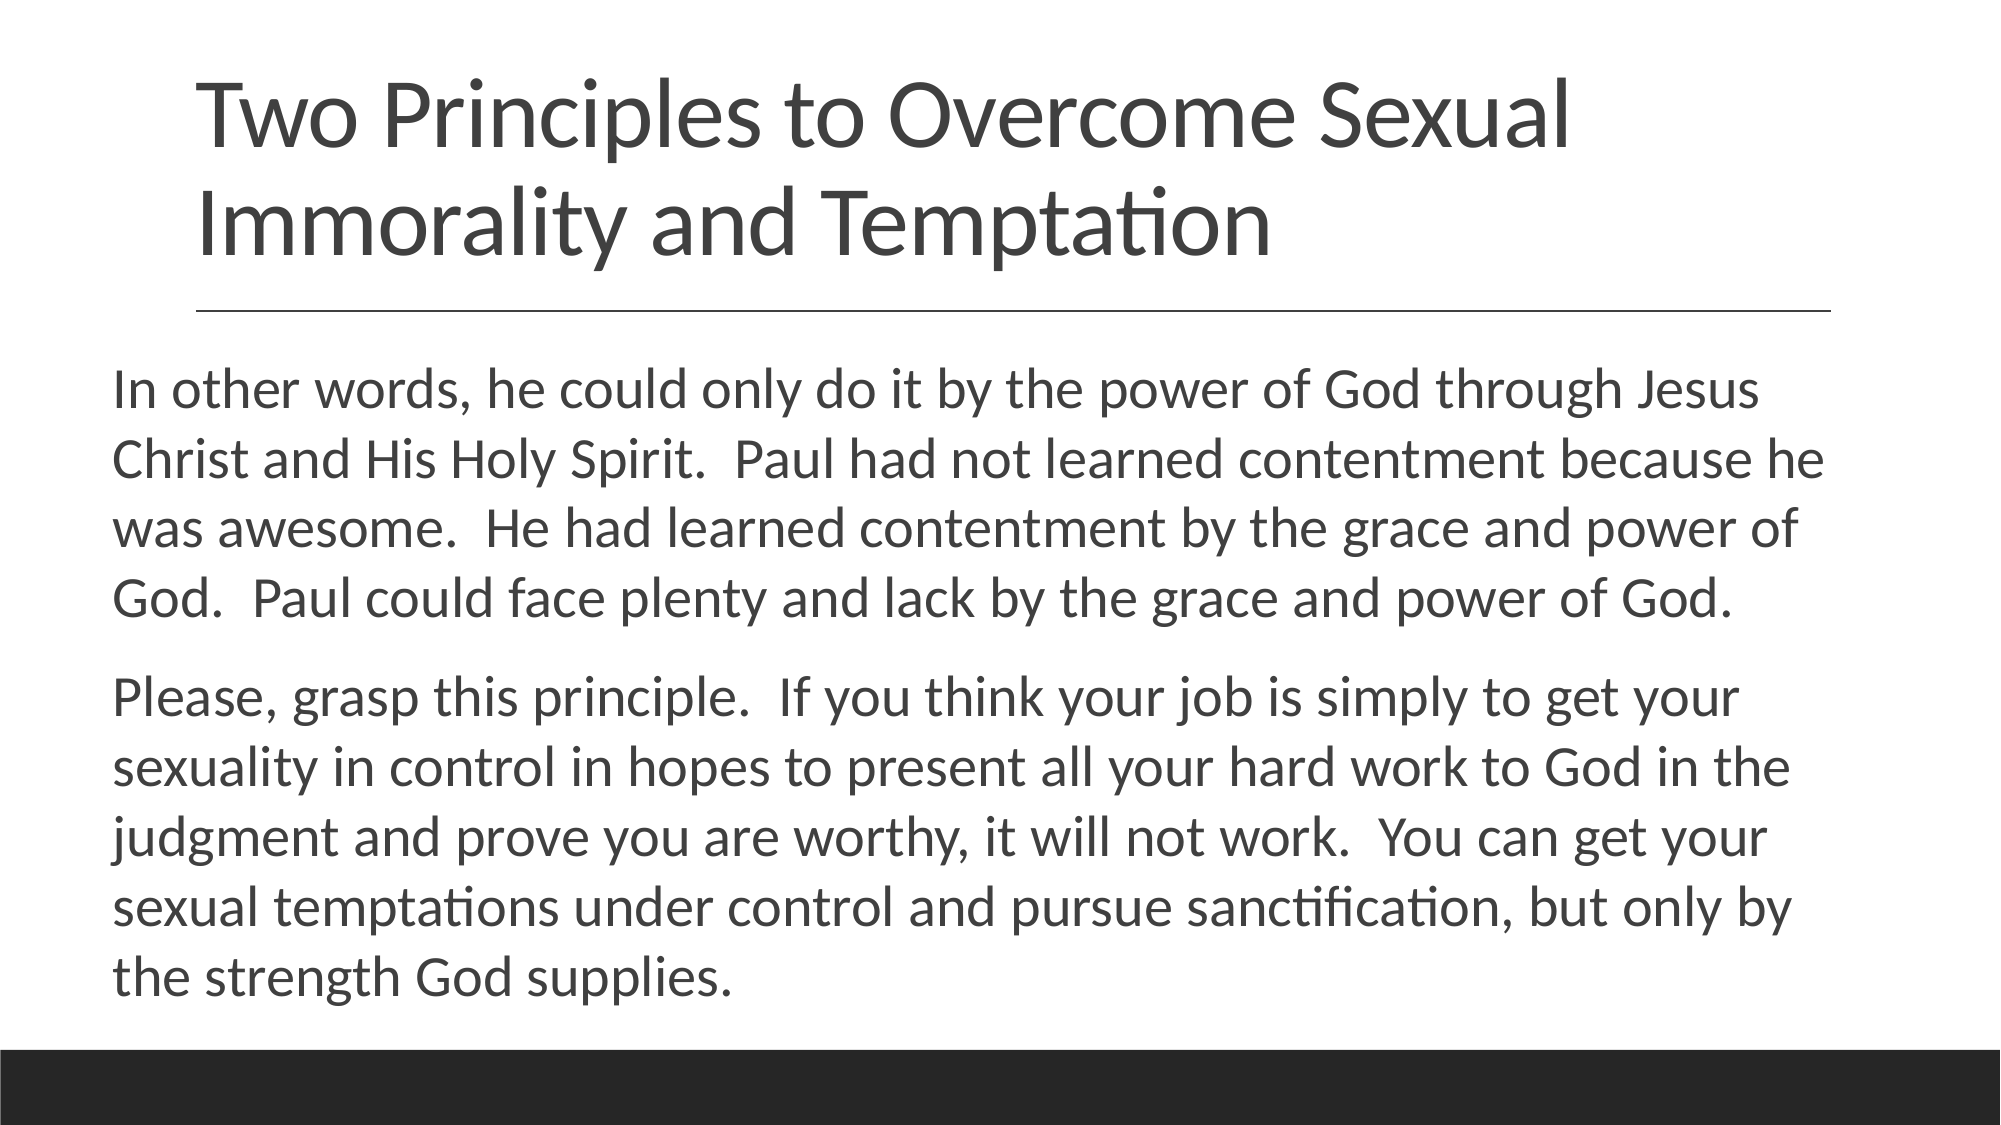

# Two Principles to Overcome Sexual Immorality and Temptation
In other words, he could only do it by the power of God through Jesus Christ and His Holy Spirit.  Paul had not learned contentment because he was awesome.  He had learned contentment by the grace and power of God.  Paul could face plenty and lack by the grace and power of God.
Please, grasp this principle.  If you think your job is simply to get your sexuality in control in hopes to present all your hard work to God in the judgment and prove you are worthy, it will not work.  You can get your sexual temptations under control and pursue sanctification, but only by the strength God supplies.